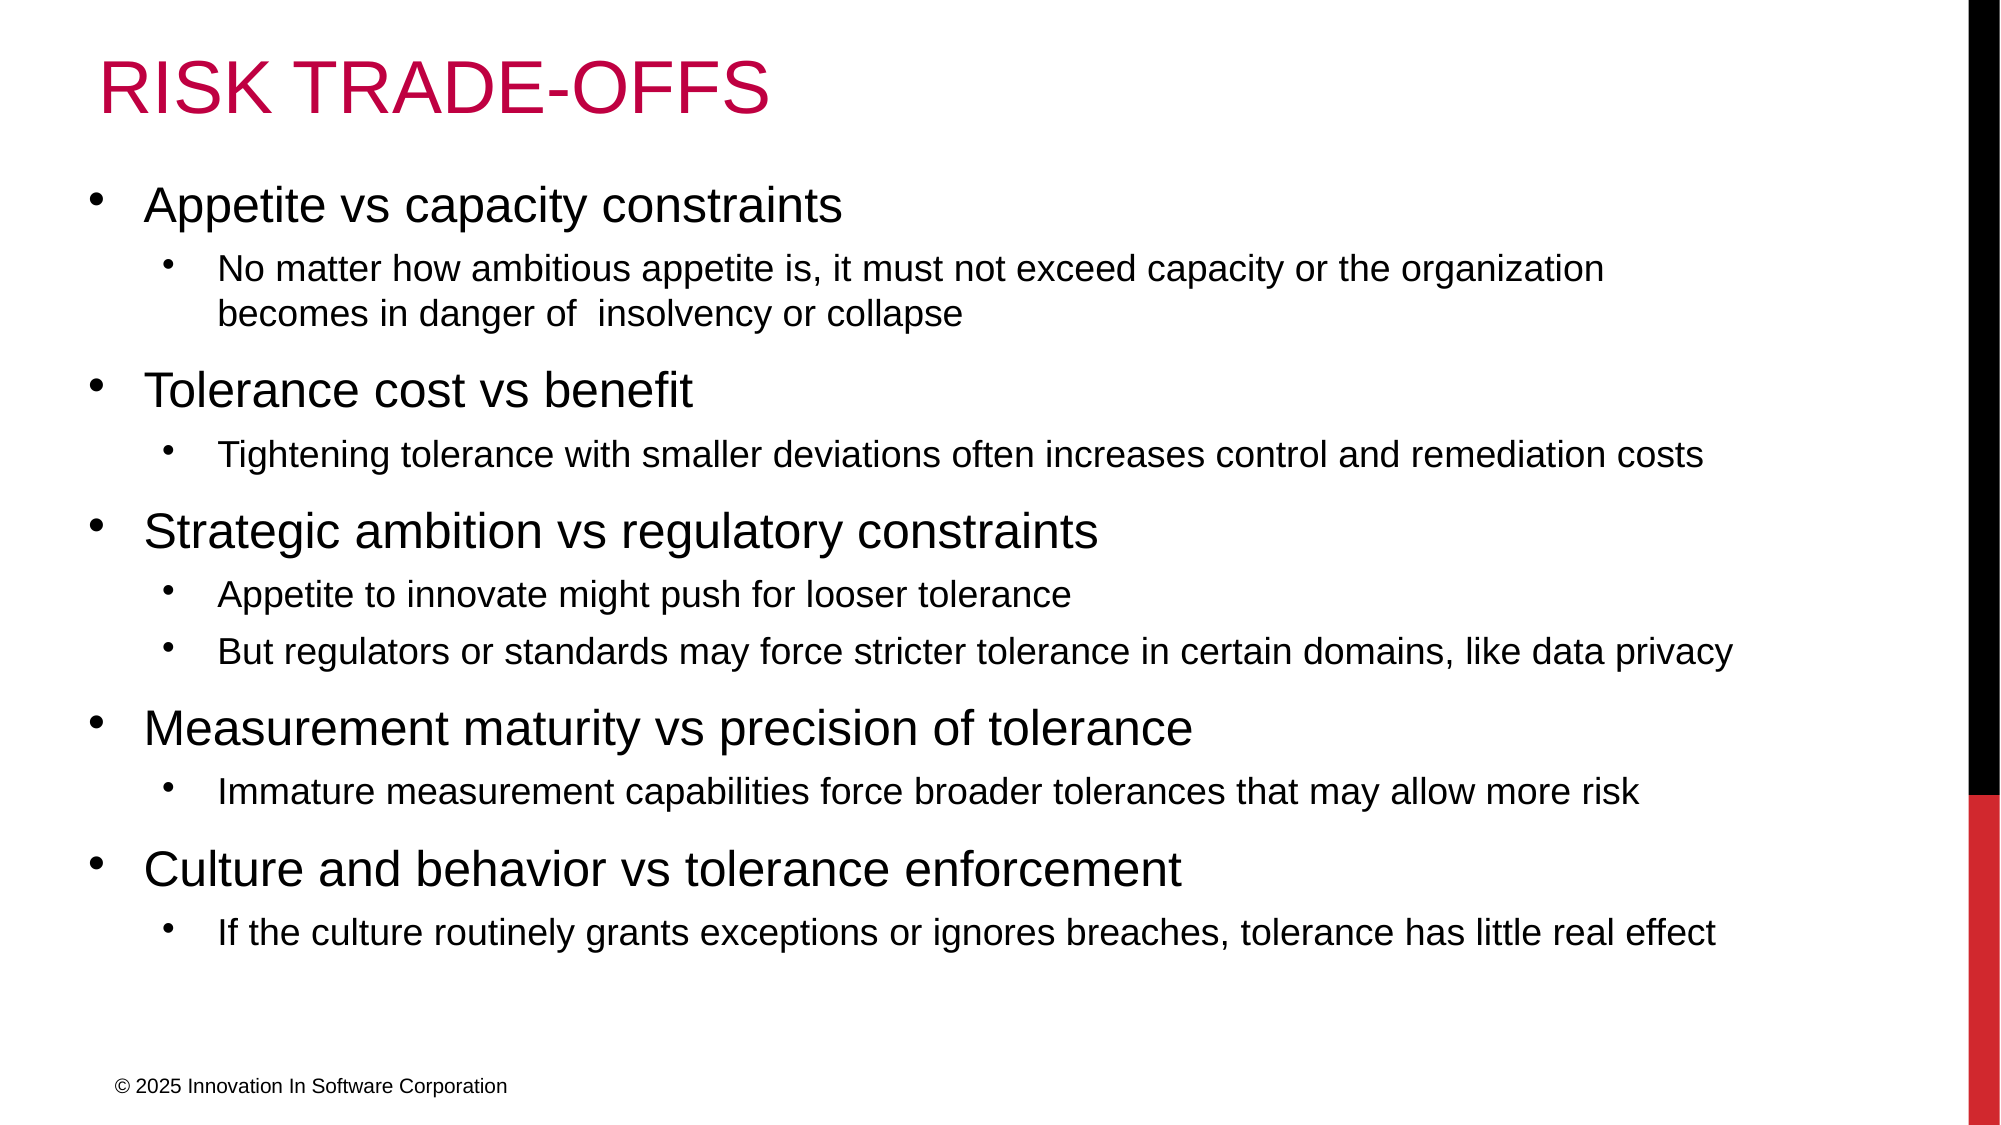

# Risk Trade-Offs
Appetite vs capacity constraints
No matter how ambitious appetite is, it must not exceed capacity or the organization becomes in danger of  insolvency or collapse
Tolerance cost vs benefit
Tightening tolerance with smaller deviations often increases control and remediation costs
Strategic ambition vs regulatory constraints
Appetite to innovate might push for looser tolerance
But regulators or standards may force stricter tolerance in certain domains, like data privacy
Measurement maturity vs precision of tolerance
Immature measurement capabilities force broader tolerances that may allow more risk
Culture and behavior vs tolerance enforcement
If the culture routinely grants exceptions or ignores breaches, tolerance has little real effect
© 2025 Innovation In Software Corporation